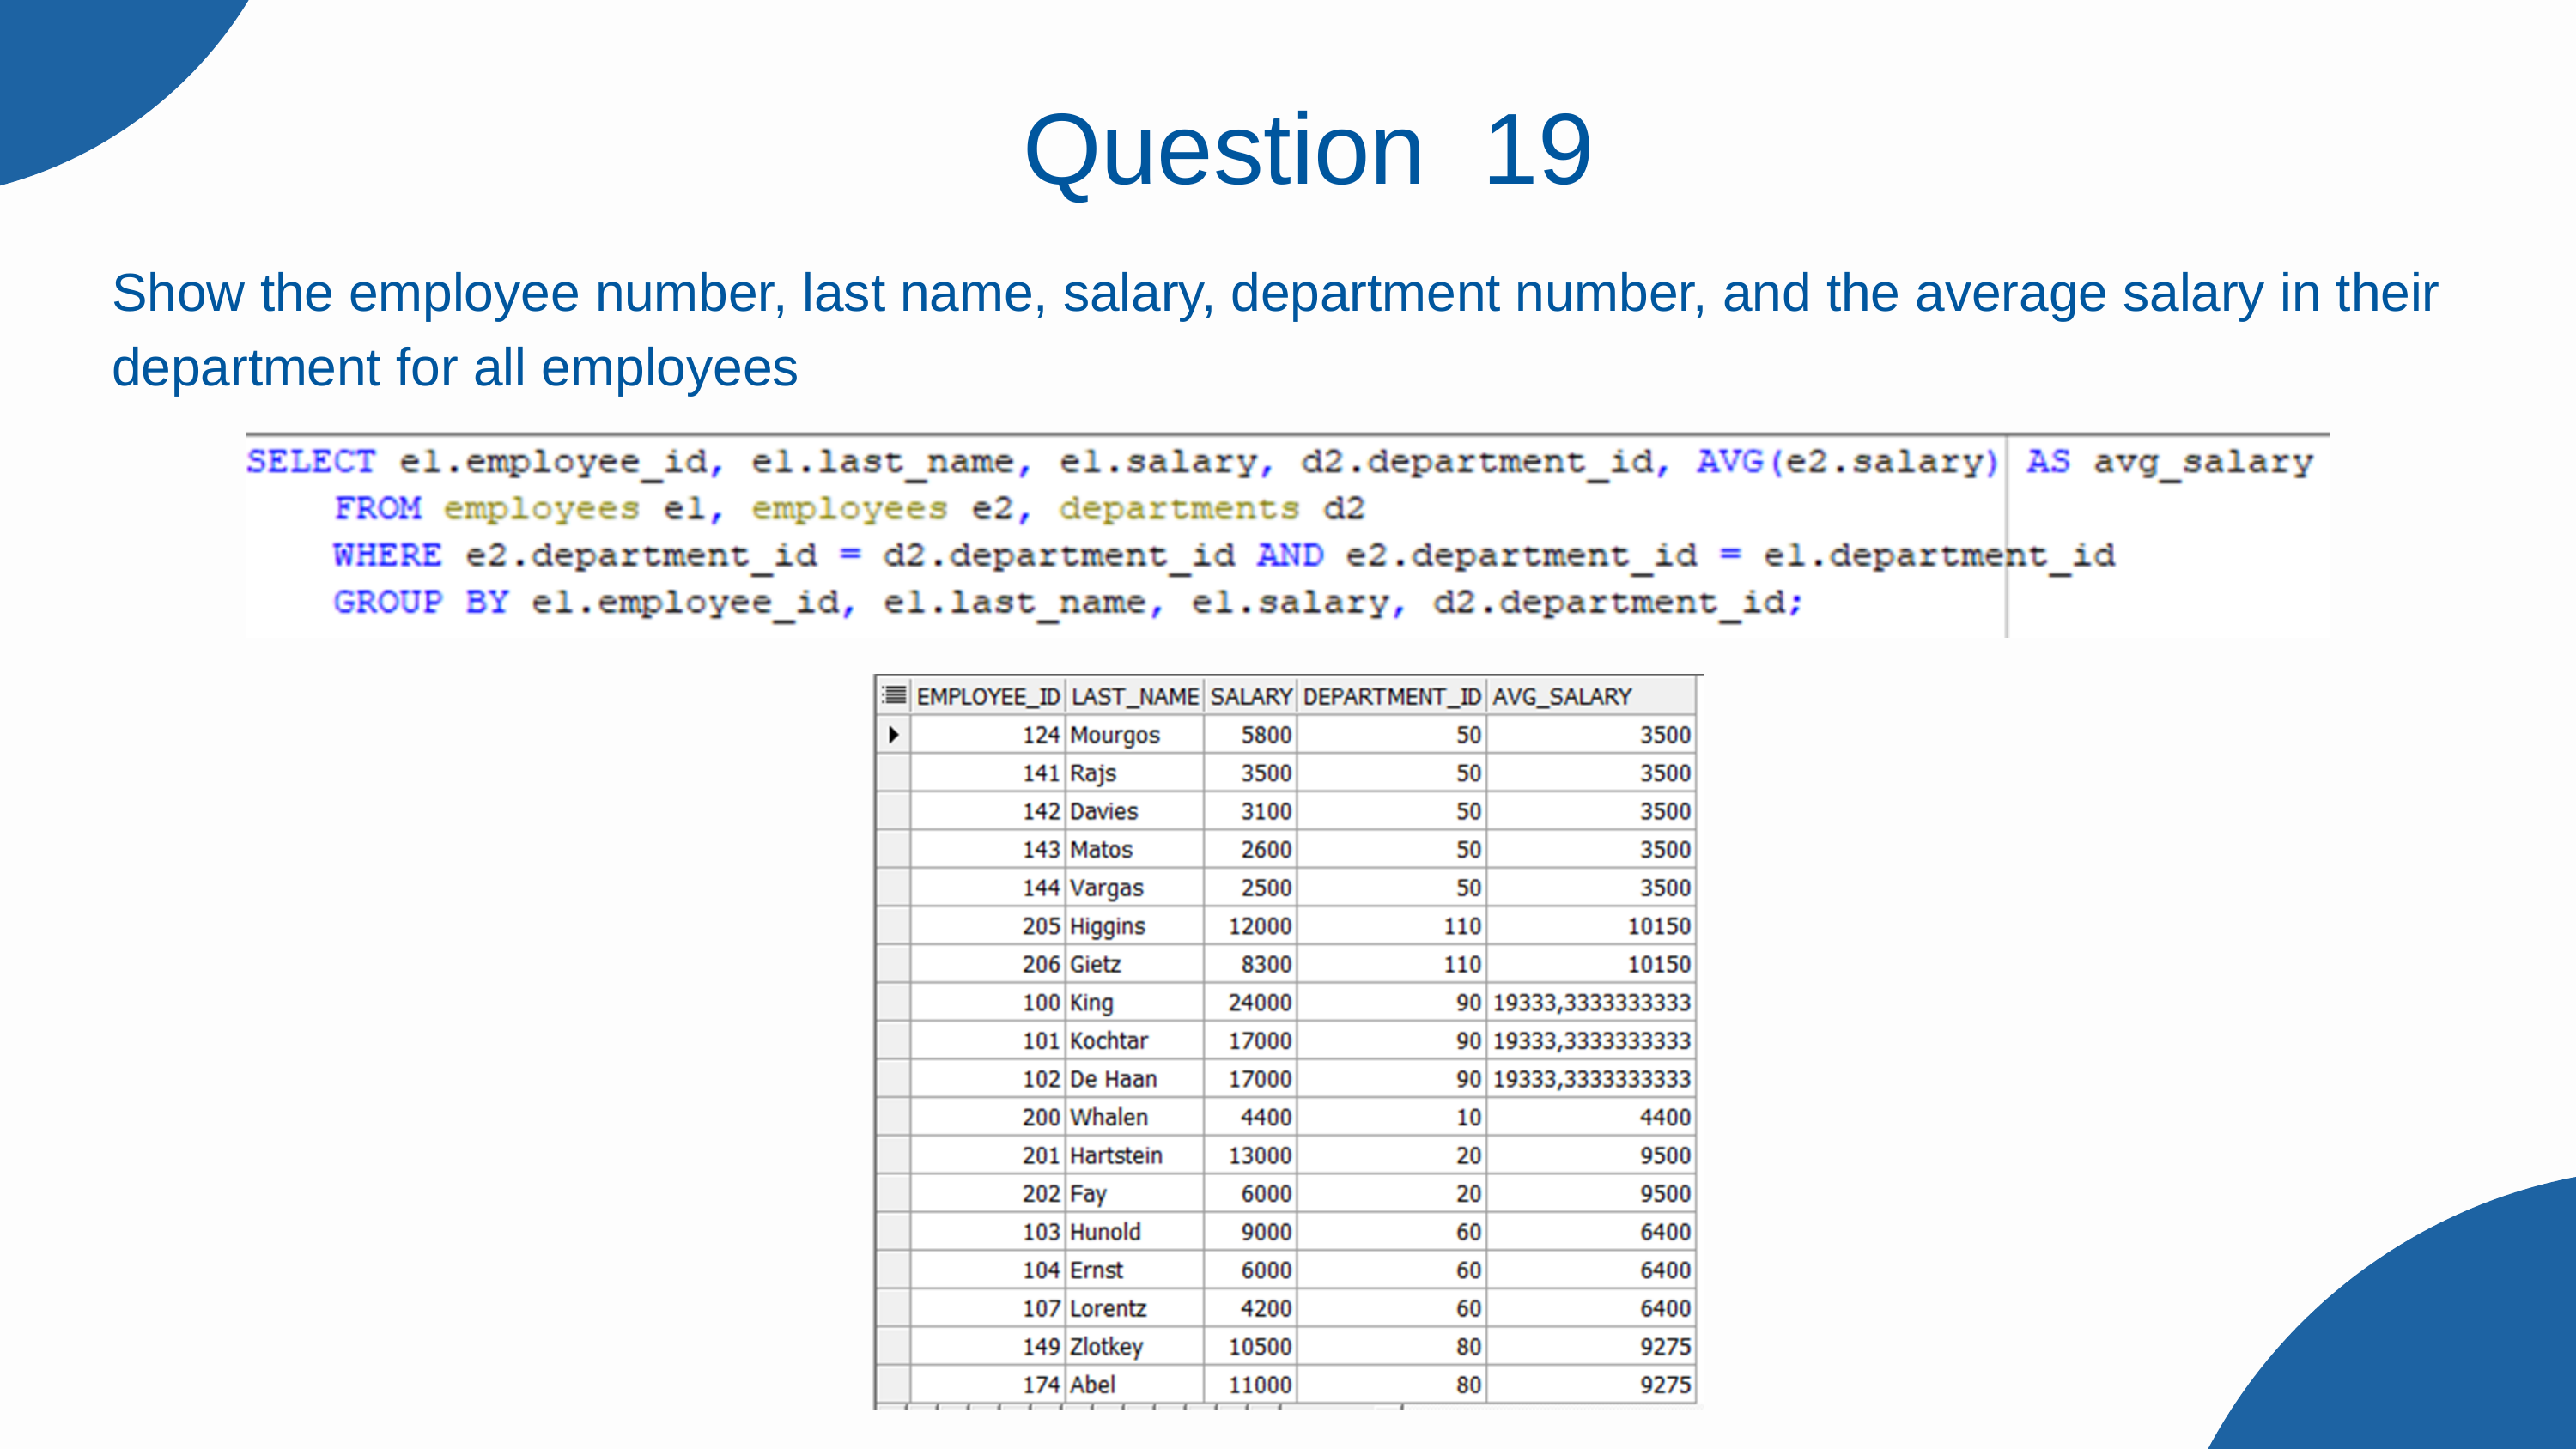

Question  19
Show the employee number, last name, salary, department number, and the average salary in their department for all employees